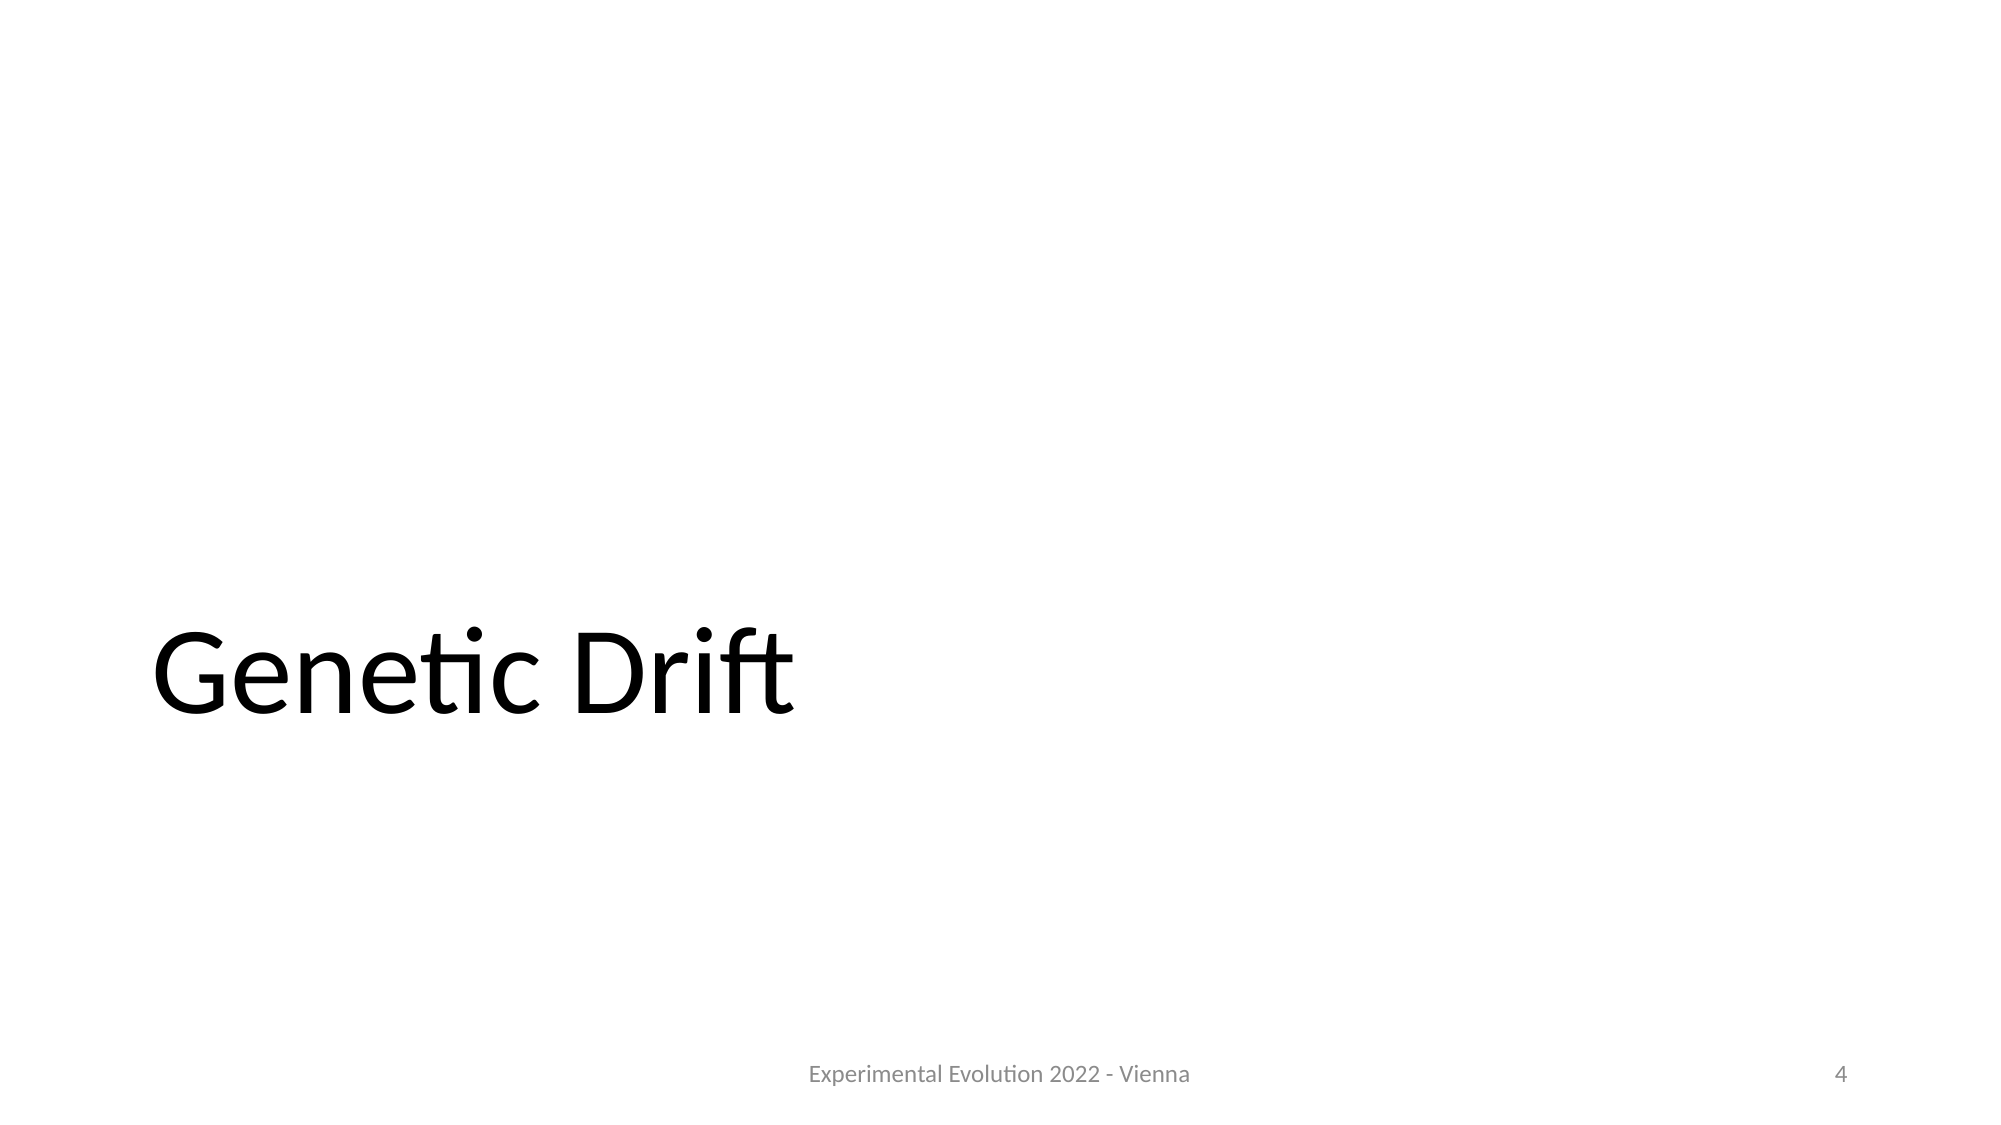

# Genetic Drift

Experimental Evolution 2022 - Vienna
4